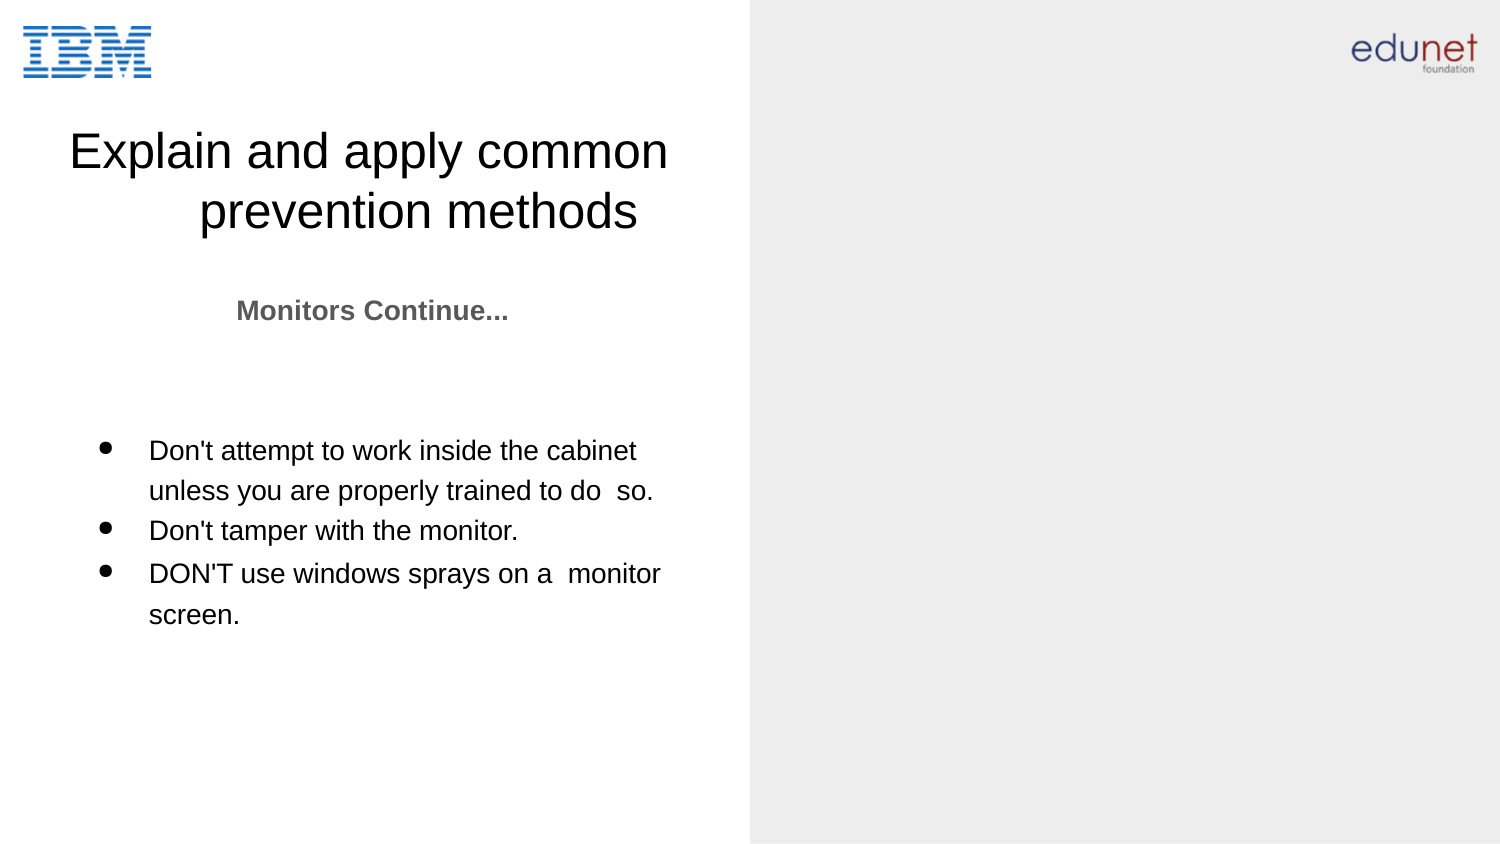

# Explain and apply common  prevention methods
Monitors Continue...
Don't attempt to work inside the cabinet  unless you are properly trained to do  so.
Don't tamper with the monitor.
DON'T use windows sprays on a  monitor screen.